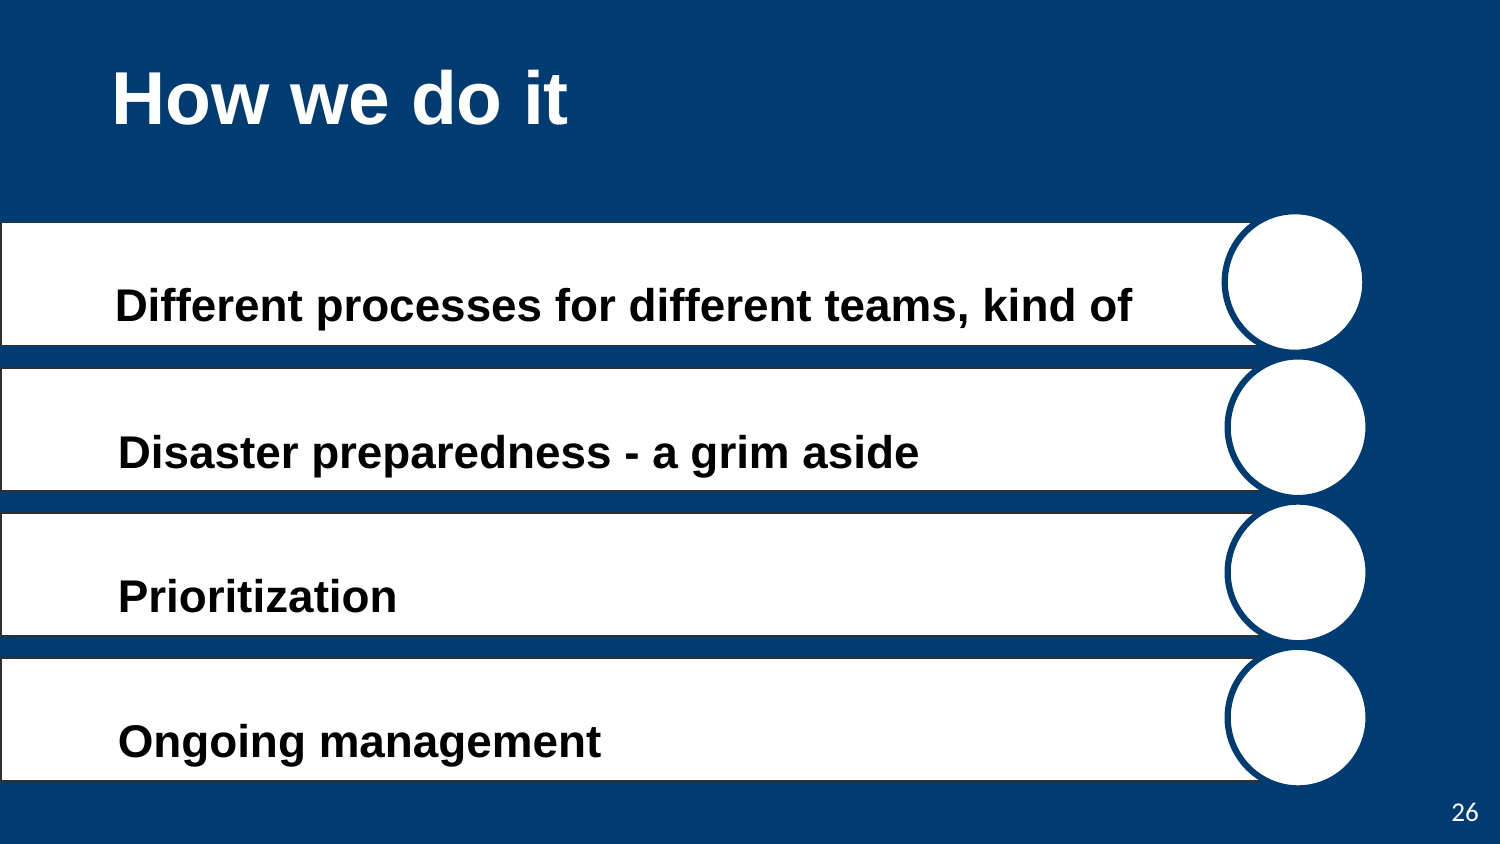

# How we do it
Different processes for different teams, kind of
Disaster preparedness - a grim aside
Prioritization
Ongoing management
26